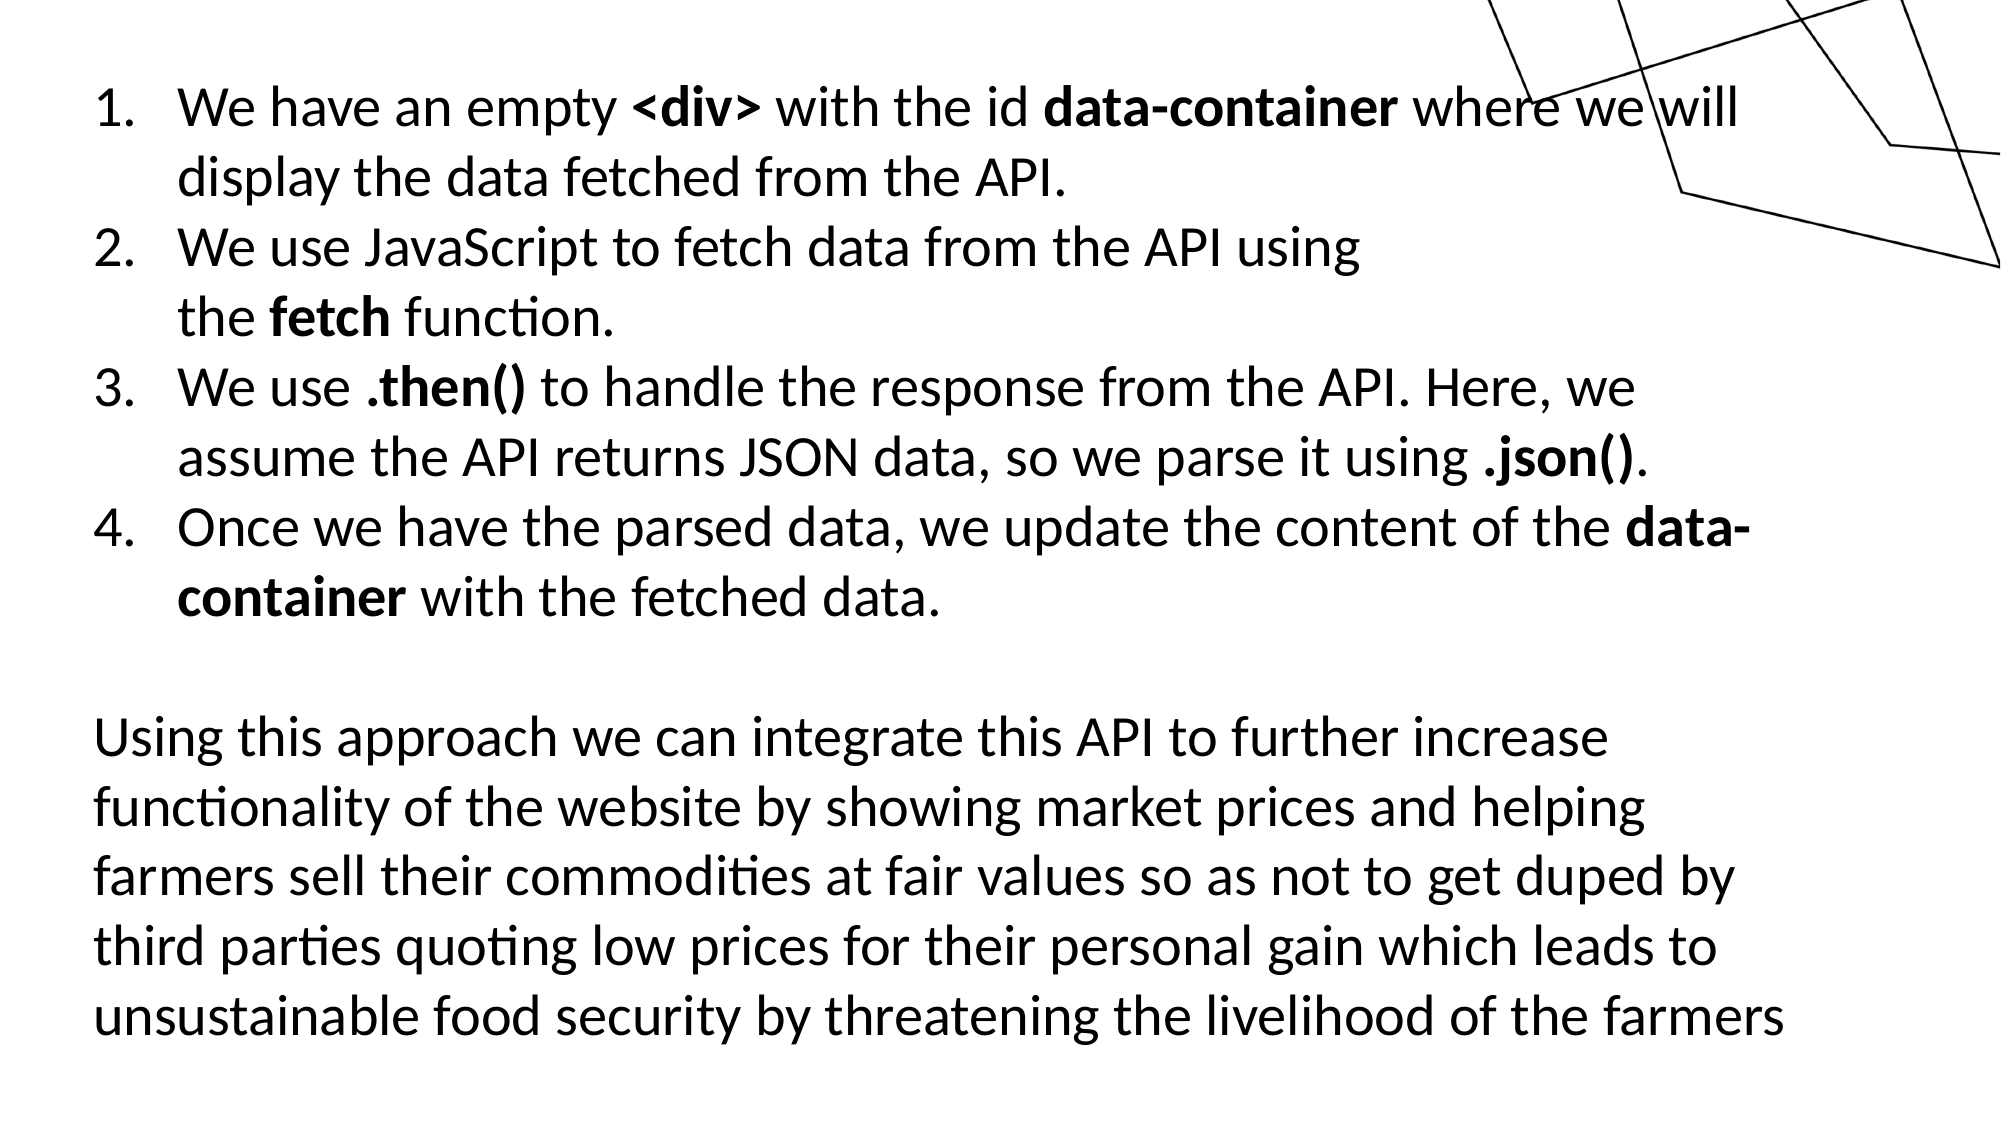

We have an empty <div> with the id data-container where we will display the data fetched from the API.
We use JavaScript to fetch data from the API using the fetch function.
We use .then() to handle the response from the API. Here, we assume the API returns JSON data, so we parse it using .json().
Once we have the parsed data, we update the content of the data-container with the fetched data.

Using this approach we can integrate this API to further increase functionality of the website by showing market prices and helping farmers sell their commodities at fair values so as not to get duped by third parties quoting low prices for their personal gain which leads to  unsustainable food security by threatening the livelihood of the farmers